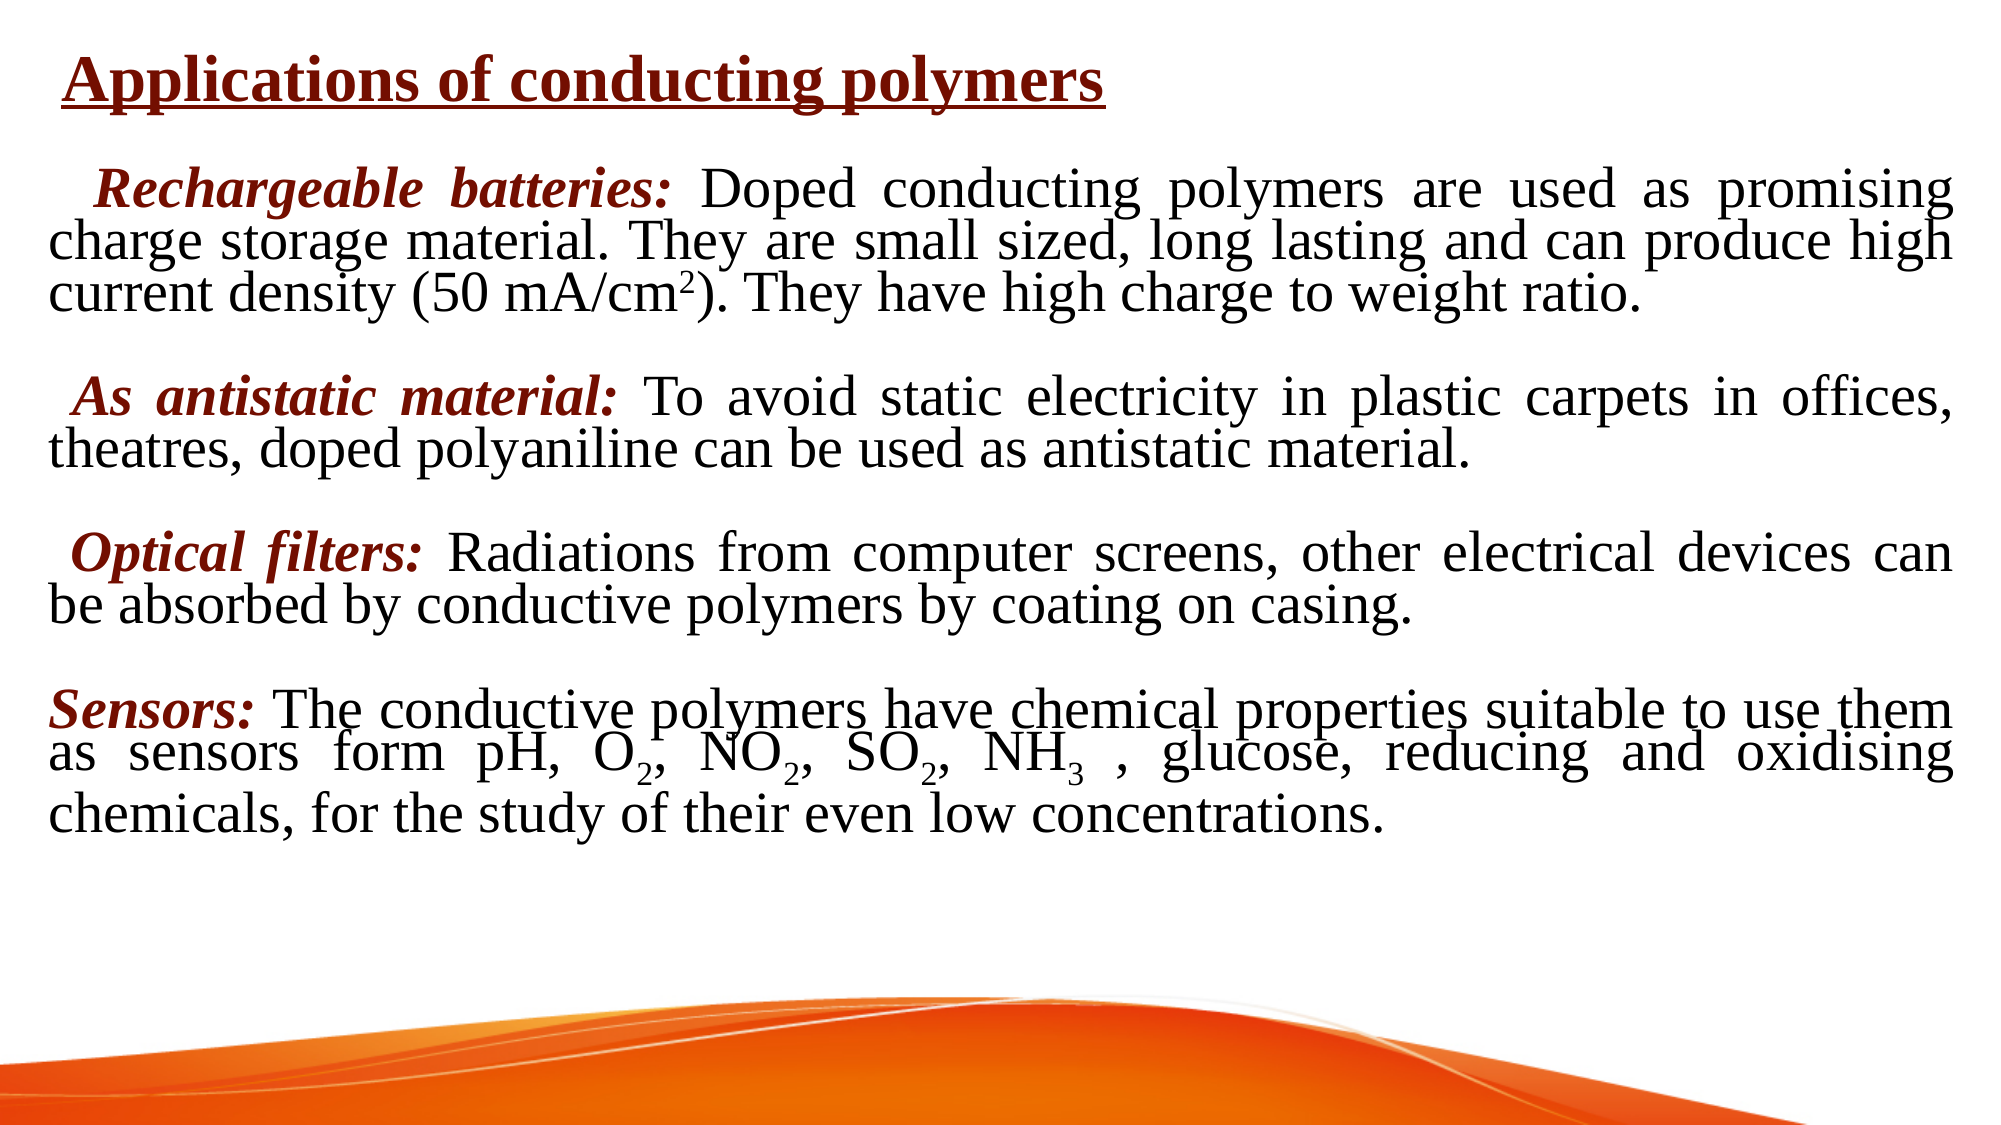

Applications of conducting polymers

  Rechargeable batteries: Doped conducting polymers are used as promising charge storage material. They are small sized, long lasting and can produce high current density (50 mA/cm2). They have high charge to weight ratio.

 As antistatic material: To avoid static electricity in plastic carpets in offices, theatres, doped polyaniline can be used as antistatic material.

 Optical filters: Radiations from computer screens, other electrical devices can be absorbed by conductive polymers by coating on casing.

Sensors: The conductive polymers have chemical properties suitable to use them as sensors form pH, O2, NO2, SO2, NH3 , glucose, reducing and oxidising chemicals, for the study of their even low concentrations.